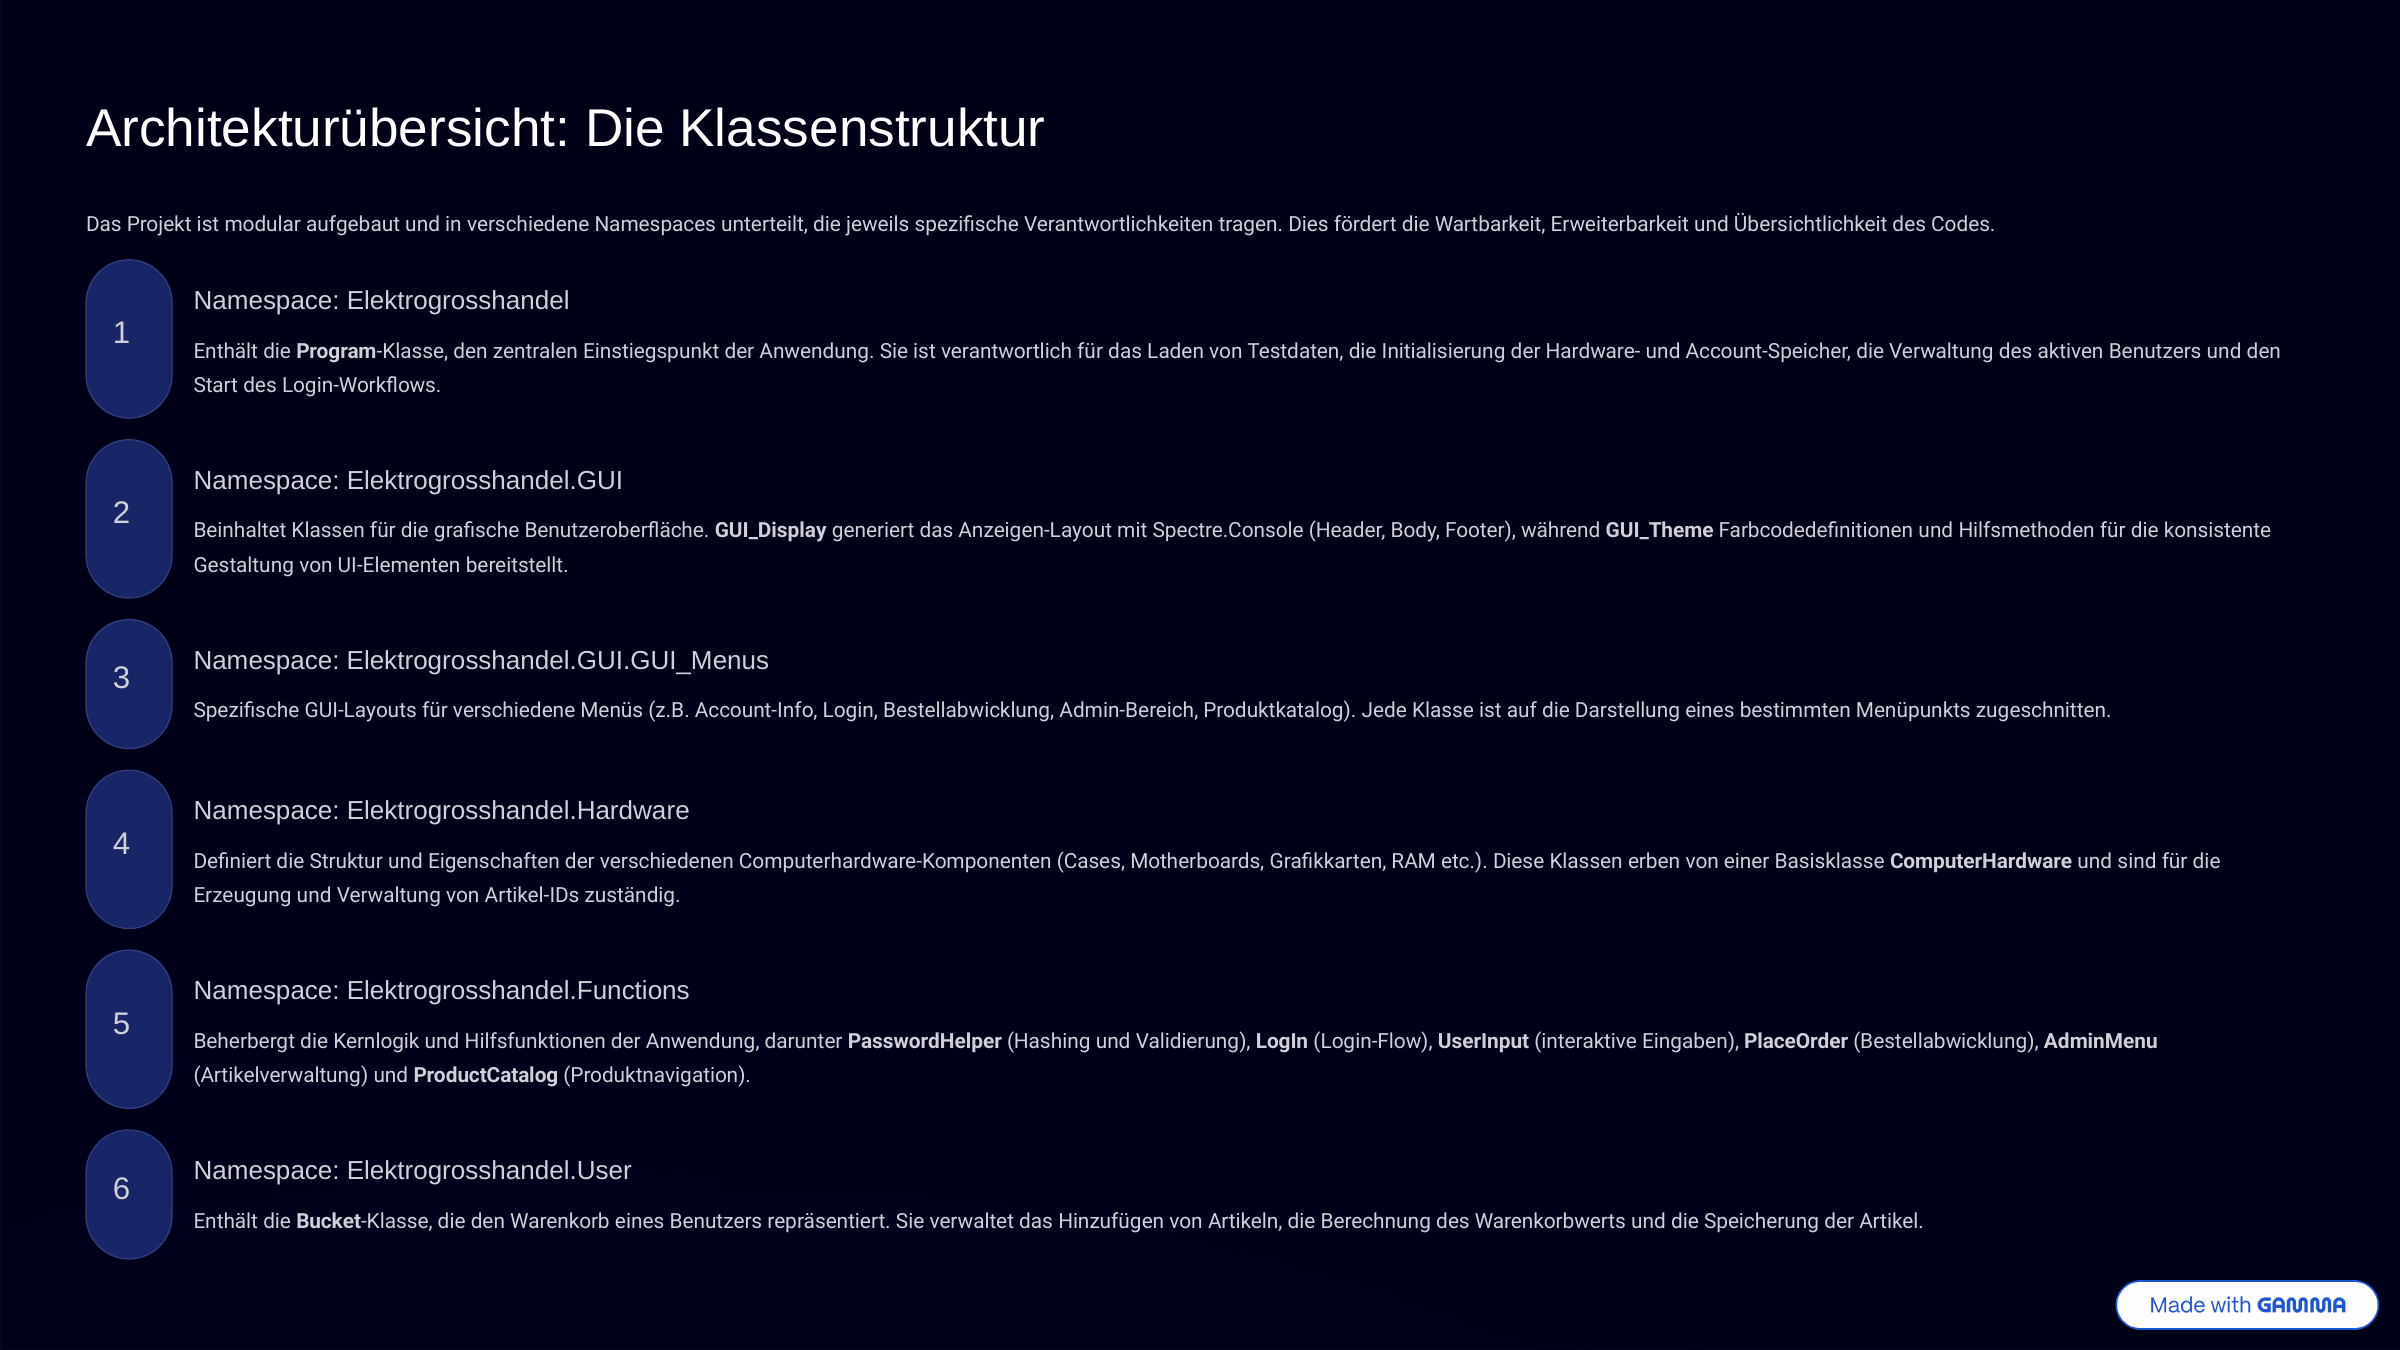

Architekturübersicht: Die Klassenstruktur
Das Projekt ist modular aufgebaut und in verschiedene Namespaces unterteilt, die jeweils spezifische Verantwortlichkeiten tragen. Dies fördert die Wartbarkeit, Erweiterbarkeit und Übersichtlichkeit des Codes.

Namespace: Elektrogrosshandel
1
Enthält die Program-Klasse, den zentralen Einstiegspunkt der Anwendung. Sie ist verantwortlich für das Laden von Testdaten, die Initialisierung der Hardware- und Account-Speicher, die Verwaltung des aktiven Benutzers und den Start des Login-Workflows.

Namespace: Elektrogrosshandel.GUI
2
Beinhaltet Klassen für die grafische Benutzeroberfläche. GUI_Display generiert das Anzeigen-Layout mit Spectre.Console (Header, Body, Footer), während GUI_Theme Farbcodedefinitionen und Hilfsmethoden für die konsistente Gestaltung von UI-Elementen bereitstellt.

Namespace: Elektrogrosshandel.GUI.GUI_Menus
3
Spezifische GUI-Layouts für verschiedene Menüs (z.B. Account-Info, Login, Bestellabwicklung, Admin-Bereich, Produktkatalog). Jede Klasse ist auf die Darstellung eines bestimmten Menüpunkts zugeschnitten.

Namespace: Elektrogrosshandel.Hardware
4
Definiert die Struktur und Eigenschaften der verschiedenen Computerhardware-Komponenten (Cases, Motherboards, Grafikkarten, RAM etc.). Diese Klassen erben von einer Basisklasse ComputerHardware und sind für die Erzeugung und Verwaltung von Artikel-IDs zuständig.

Namespace: Elektrogrosshandel.Functions
5
Beherbergt die Kernlogik und Hilfsfunktionen der Anwendung, darunter PasswordHelper (Hashing und Validierung), LogIn (Login-Flow), UserInput (interaktive Eingaben), PlaceOrder (Bestellabwicklung), AdminMenu (Artikelverwaltung) und ProductCatalog (Produktnavigation).

Namespace: Elektrogrosshandel.User
6
Enthält die Bucket-Klasse, die den Warenkorb eines Benutzers repräsentiert. Sie verwaltet das Hinzufügen von Artikeln, die Berechnung des Warenkorbwerts und die Speicherung der Artikel.